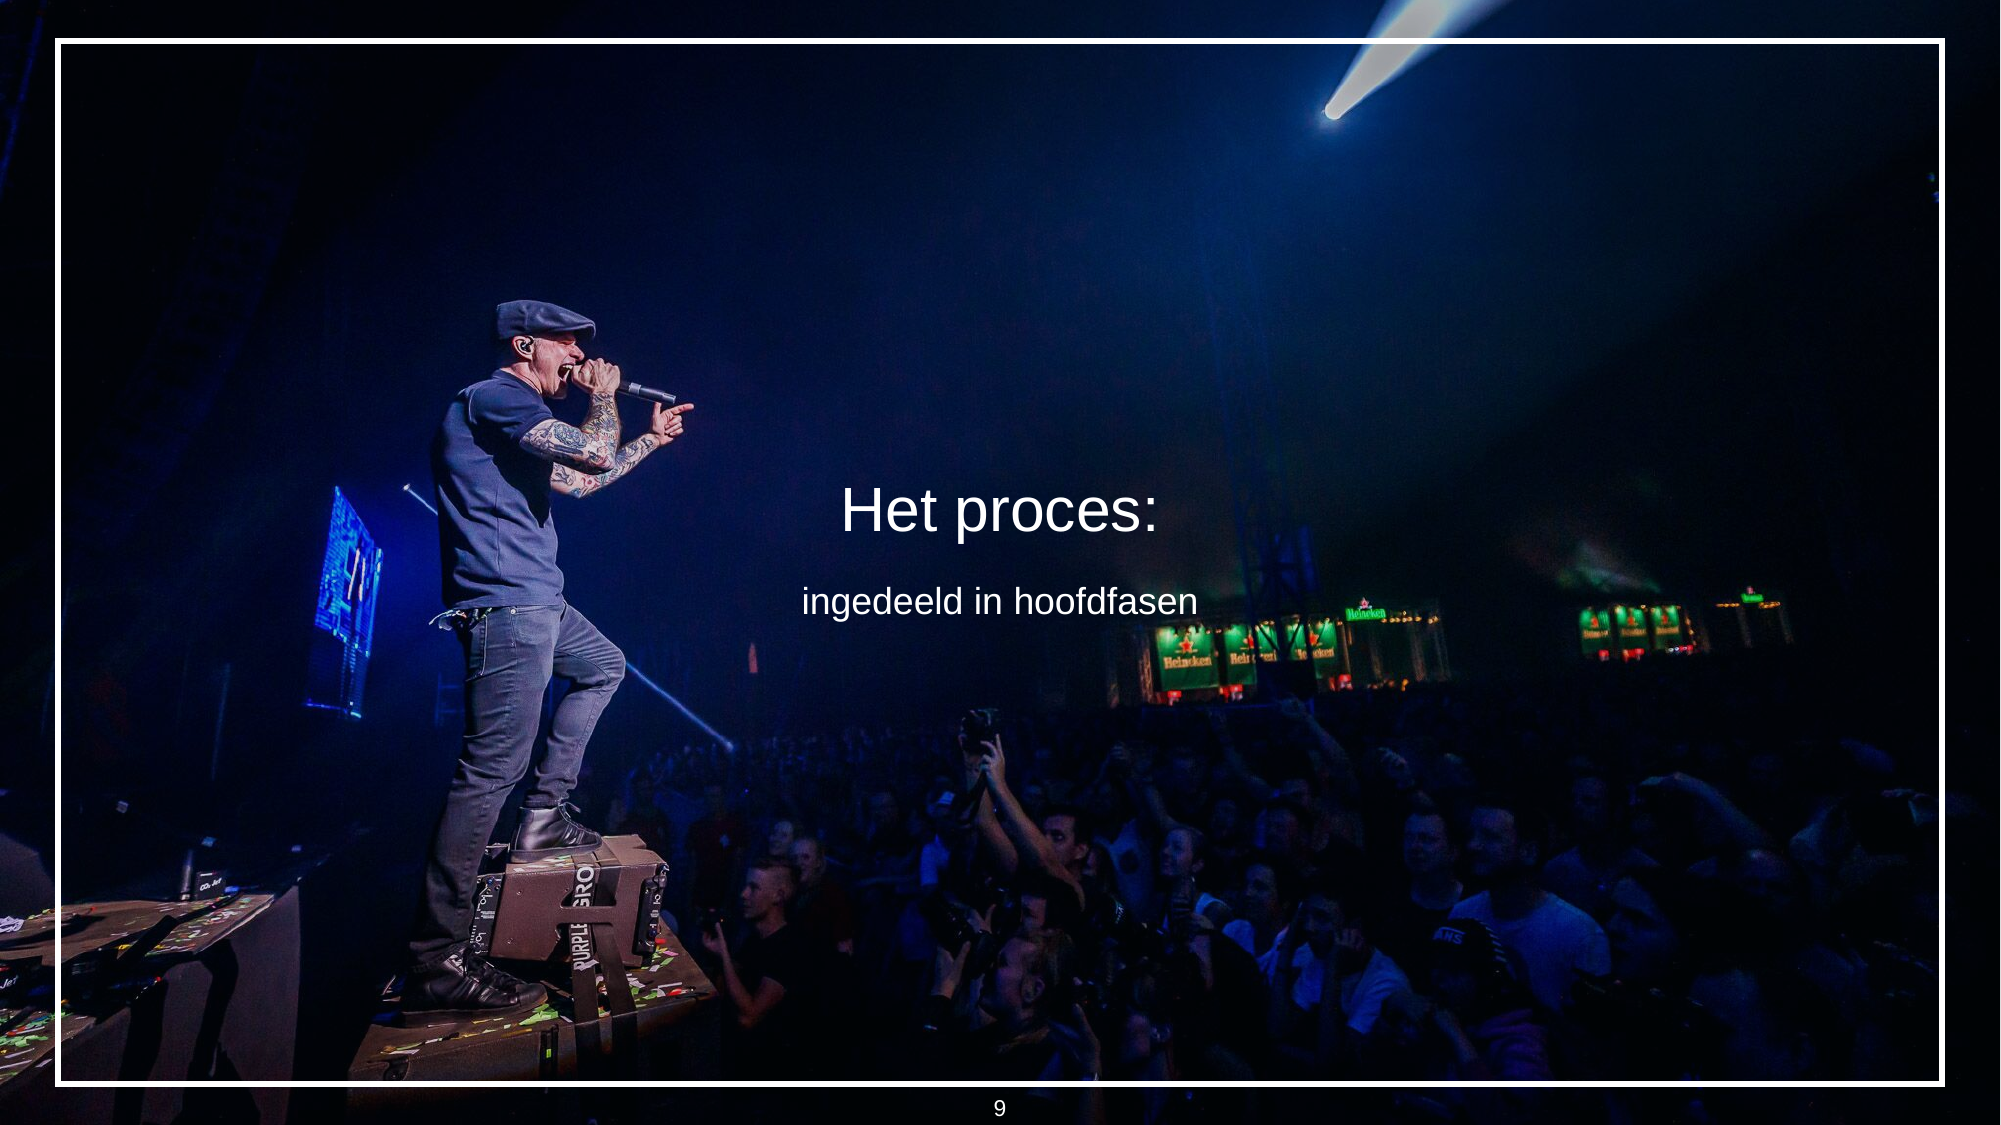

# Het proces:
ingedeeld in hoofdfasen
9